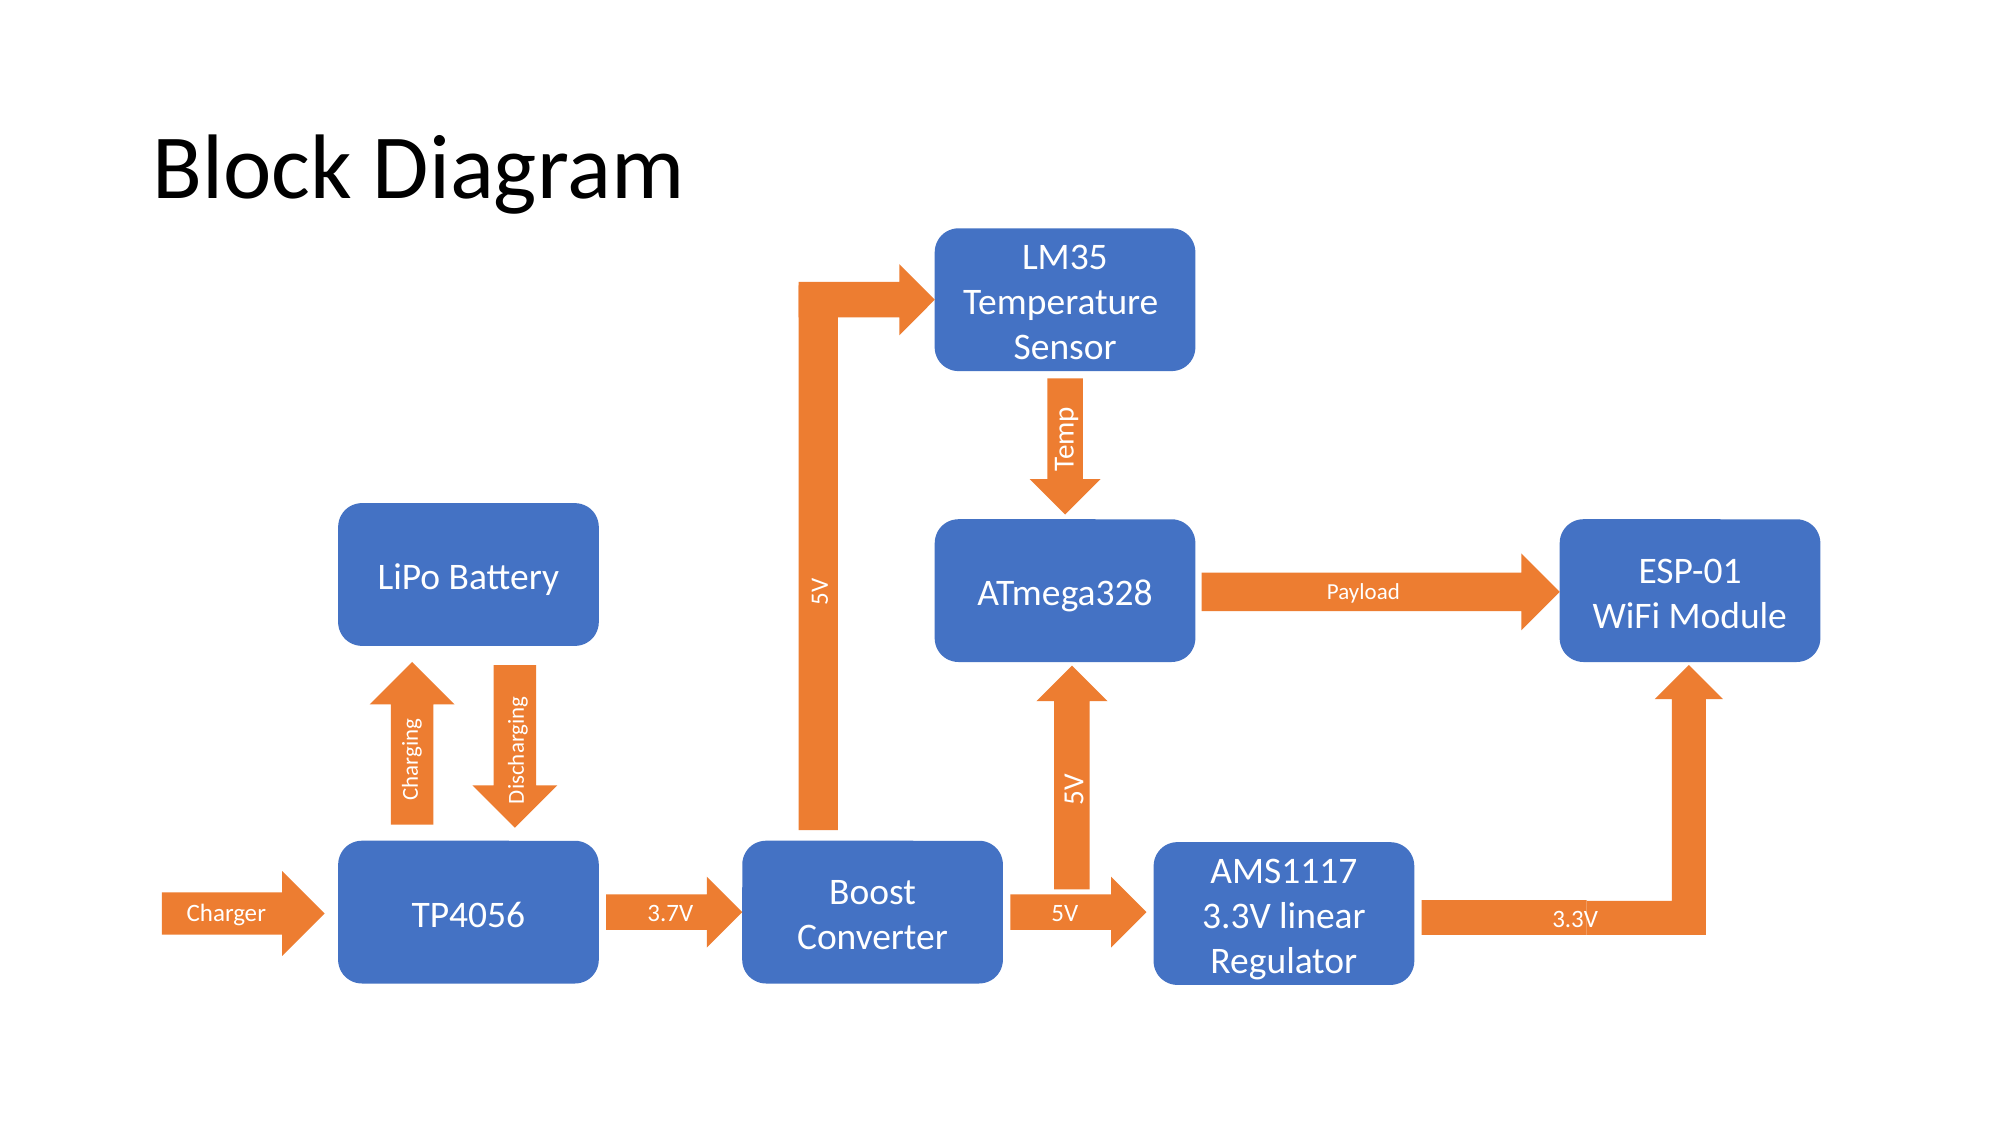

# Block Diagram
LM35
Temperature
Sensor

Temp
LiPo Battery
ATmega328
ESP-01
WiFi Module
Payload
5V

Discharging
Charging
5V

TP4056
Boost Converter
AMS1117
3.3V linear Regulator

Charger
3.7V
5V

3.3V